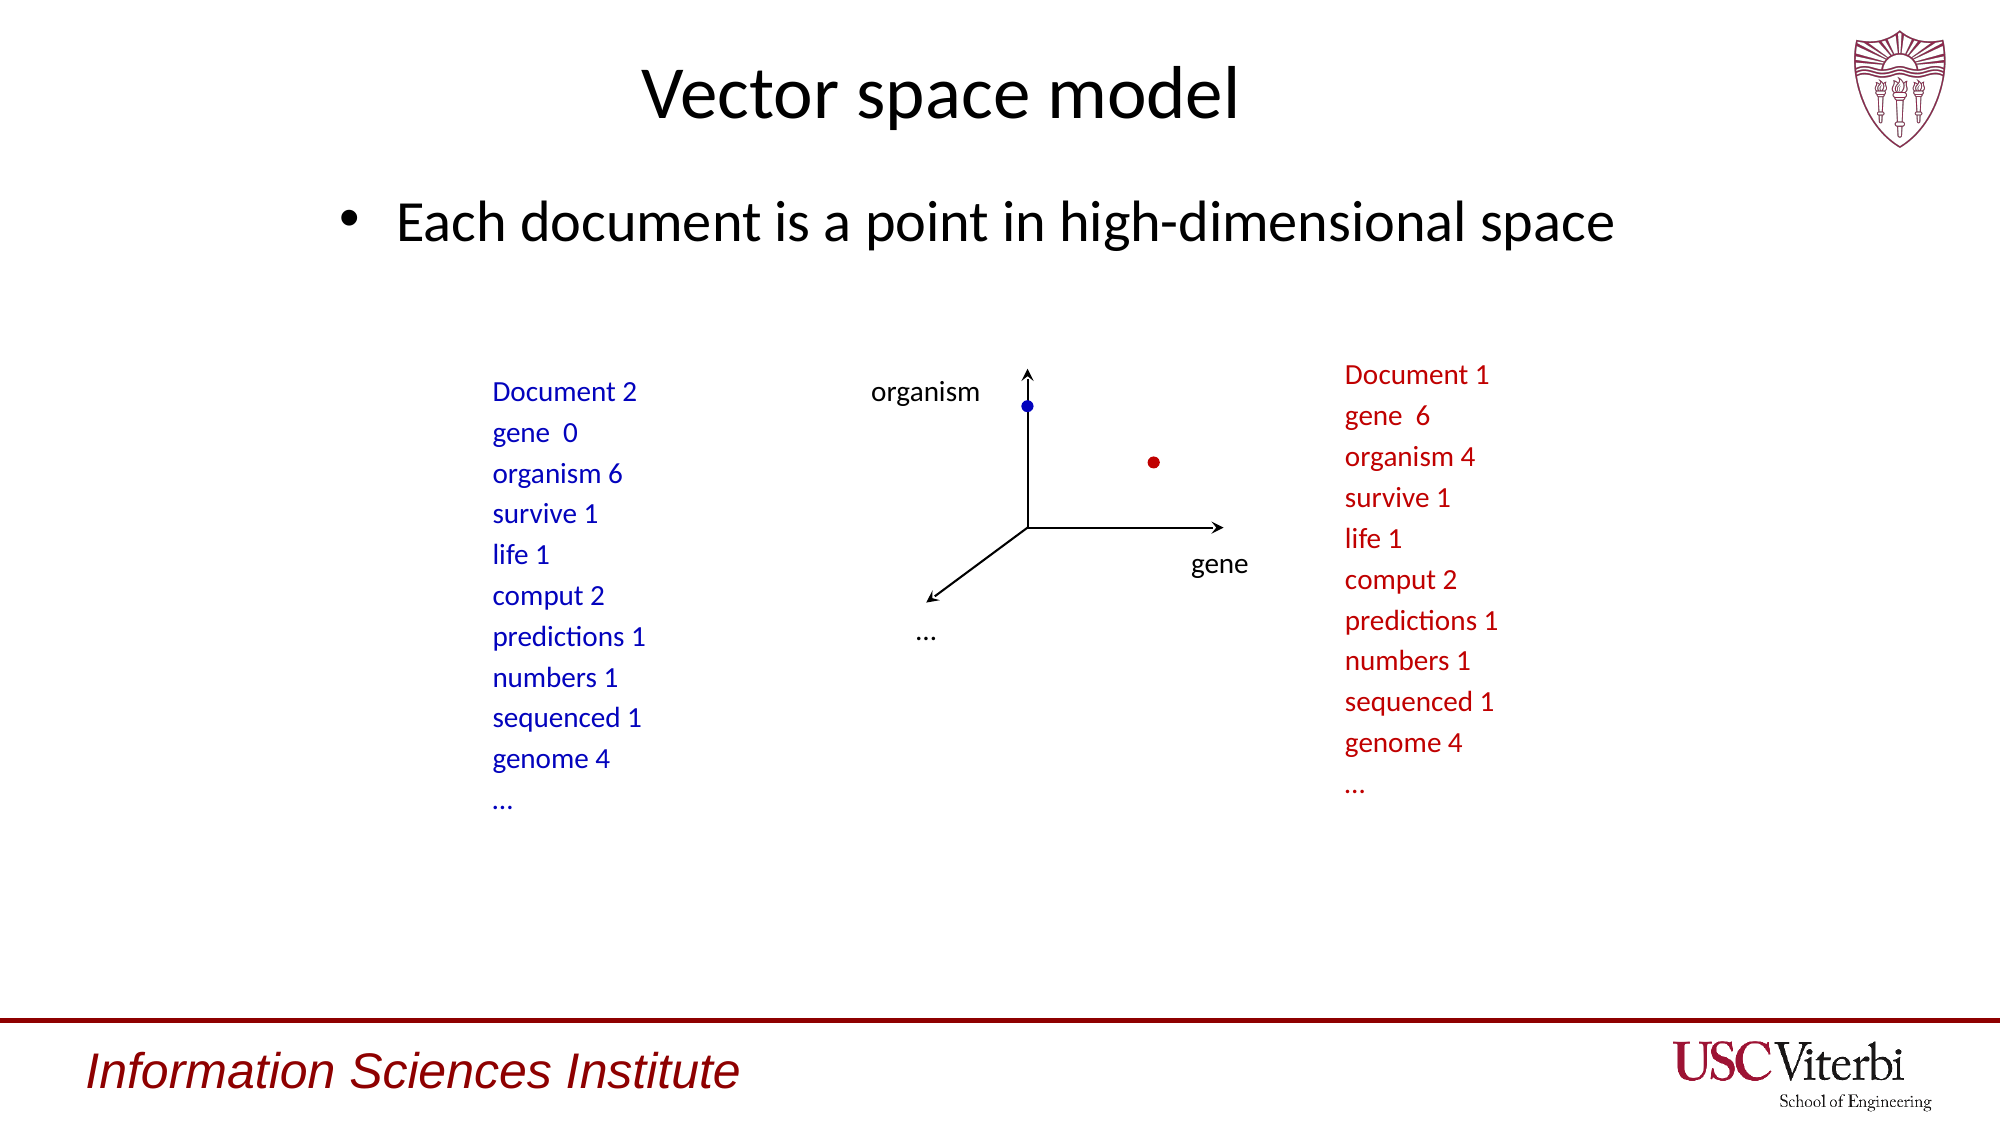

# Vector space model
Each document is a point in high-dimensional space
Document 1
gene  6
organism 4
survive 1
life 1
comput 2
predictions 1
numbers 1
sequenced 1
genome 4
…

Document 2
gene  0
organism 6
survive 1
life 1
comput 2
predictions 1
numbers 1
sequenced 1
genome 4
…

organism

gene
…